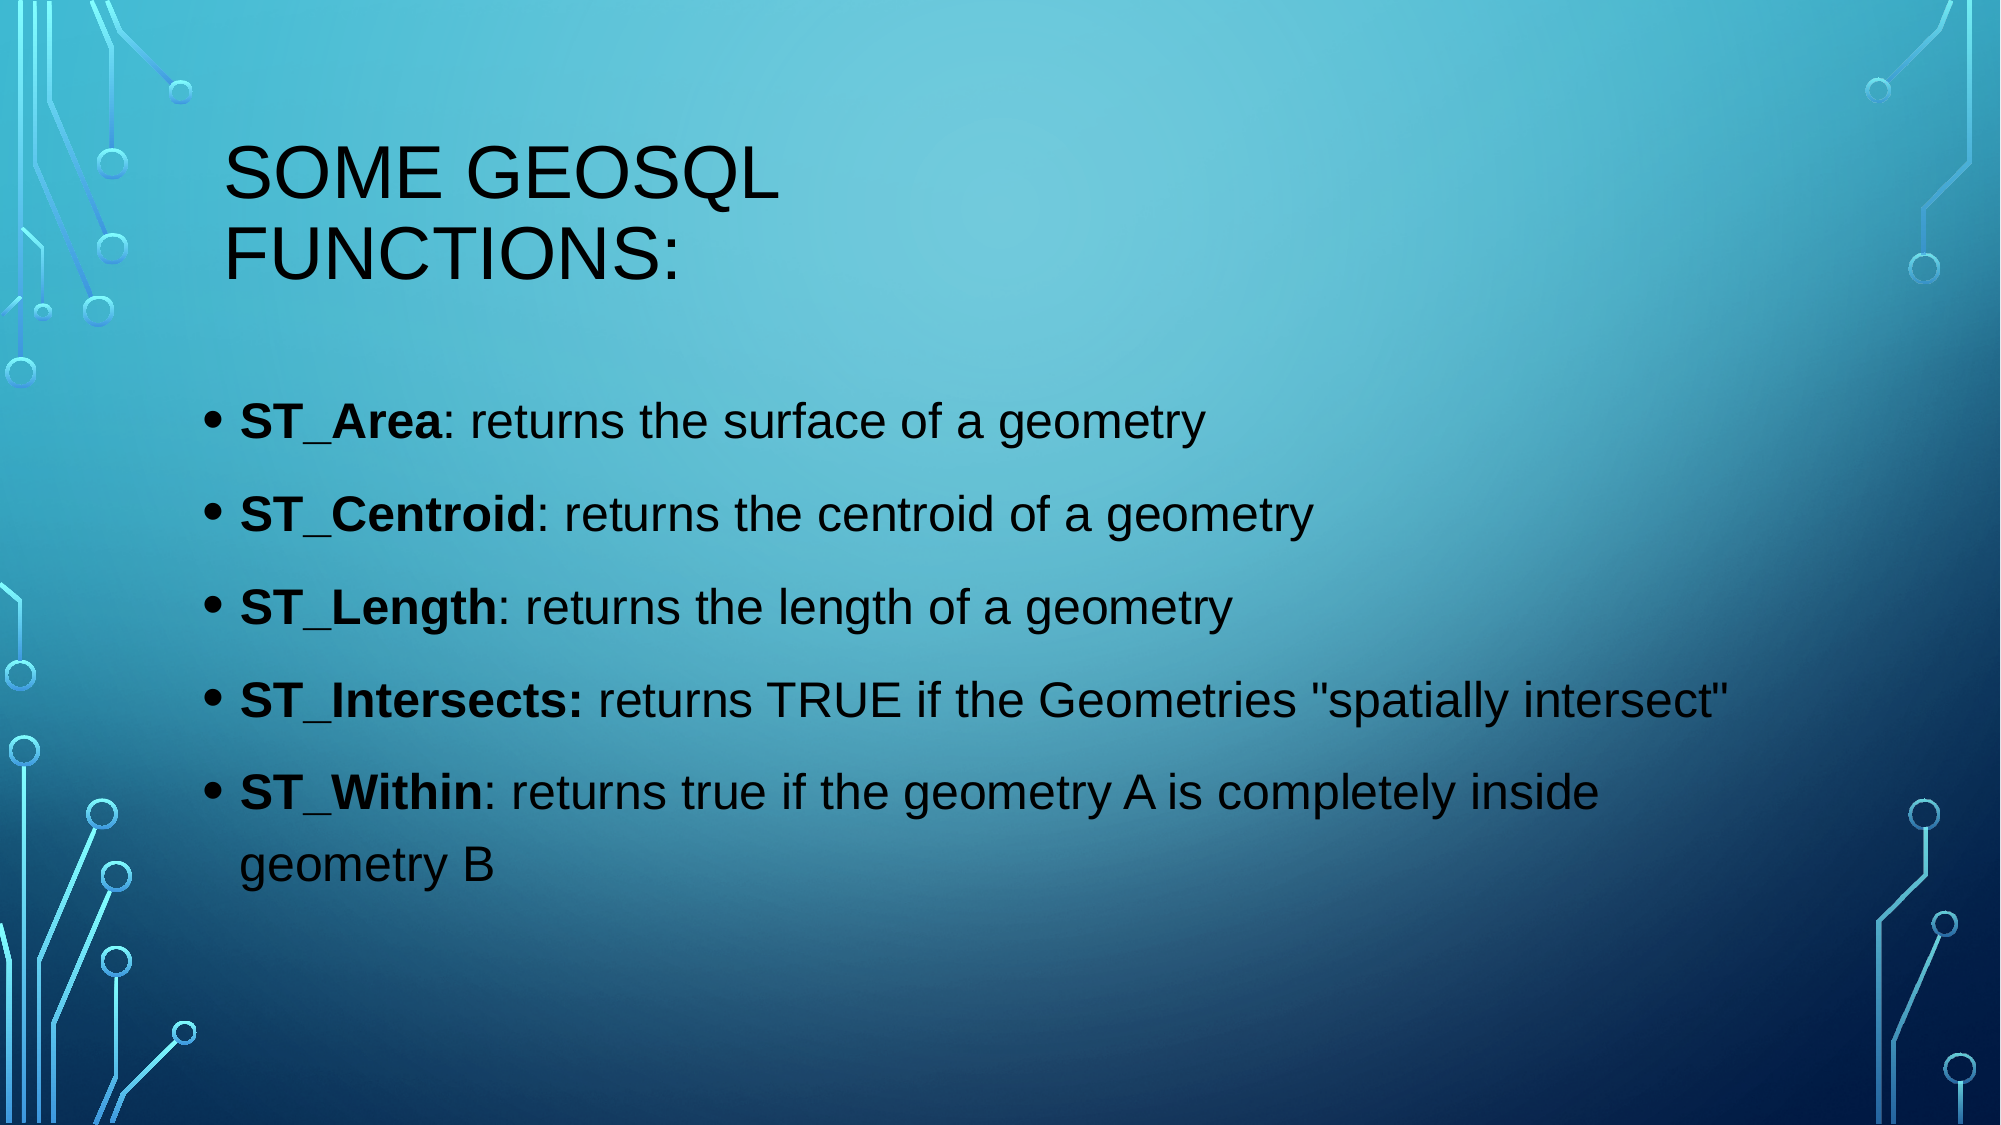

Some Geosql functions:
ST_Area: returns the surface of a geometry
ST_Centroid: returns the centroid of a geometry
ST_Length: returns the length of a geometry
ST_Intersects: returns TRUE if the Geometries "spatially intersect"
ST_Within: returns true if the geometry A is completely inside geometry B